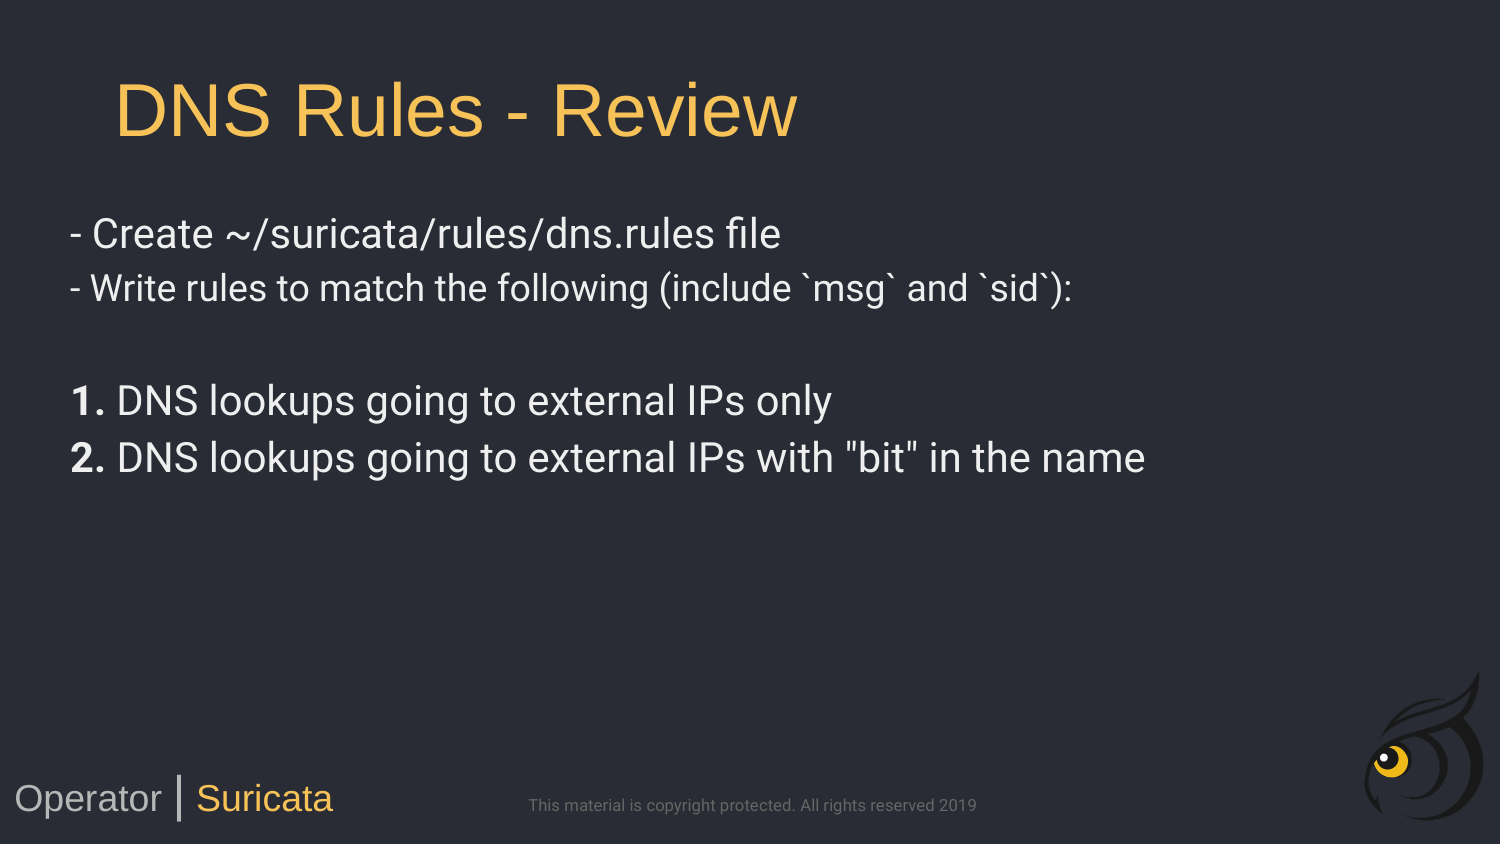

# DNS Rules - Review
- Create ~/suricata/rules/dns.rules file
- Write rules to match the following (include `msg` and `sid`):

1. DNS lookups going to external IPs only
2. DNS lookups going to external IPs with "bit" in the name